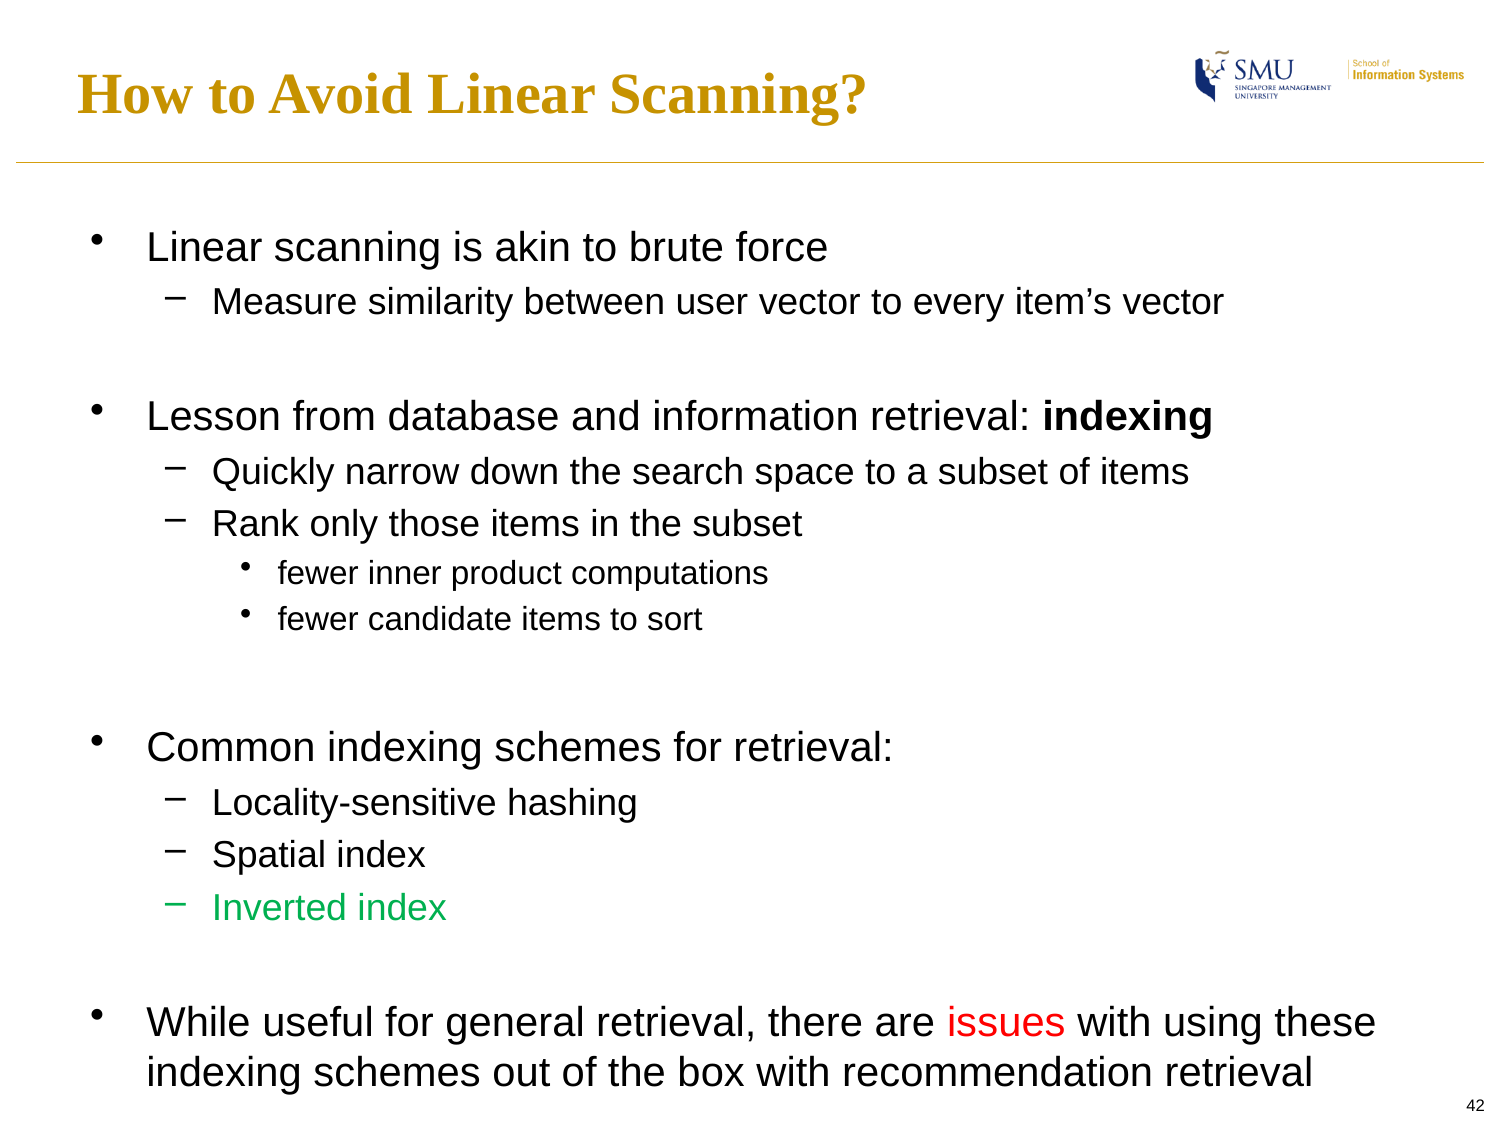

# How to Avoid Linear Scanning?
Linear scanning is akin to brute force
Measure similarity between user vector to every item’s vector

Lesson from database and information retrieval: indexing
Quickly narrow down the search space to a subset of items
Rank only those items in the subset
fewer inner product computations
fewer candidate items to sort

Common indexing schemes for retrieval:
Locality-sensitive hashing
Spatial index
Inverted index

While useful for general retrieval, there are issues with using these indexing schemes out of the box with recommendation retrieval
42